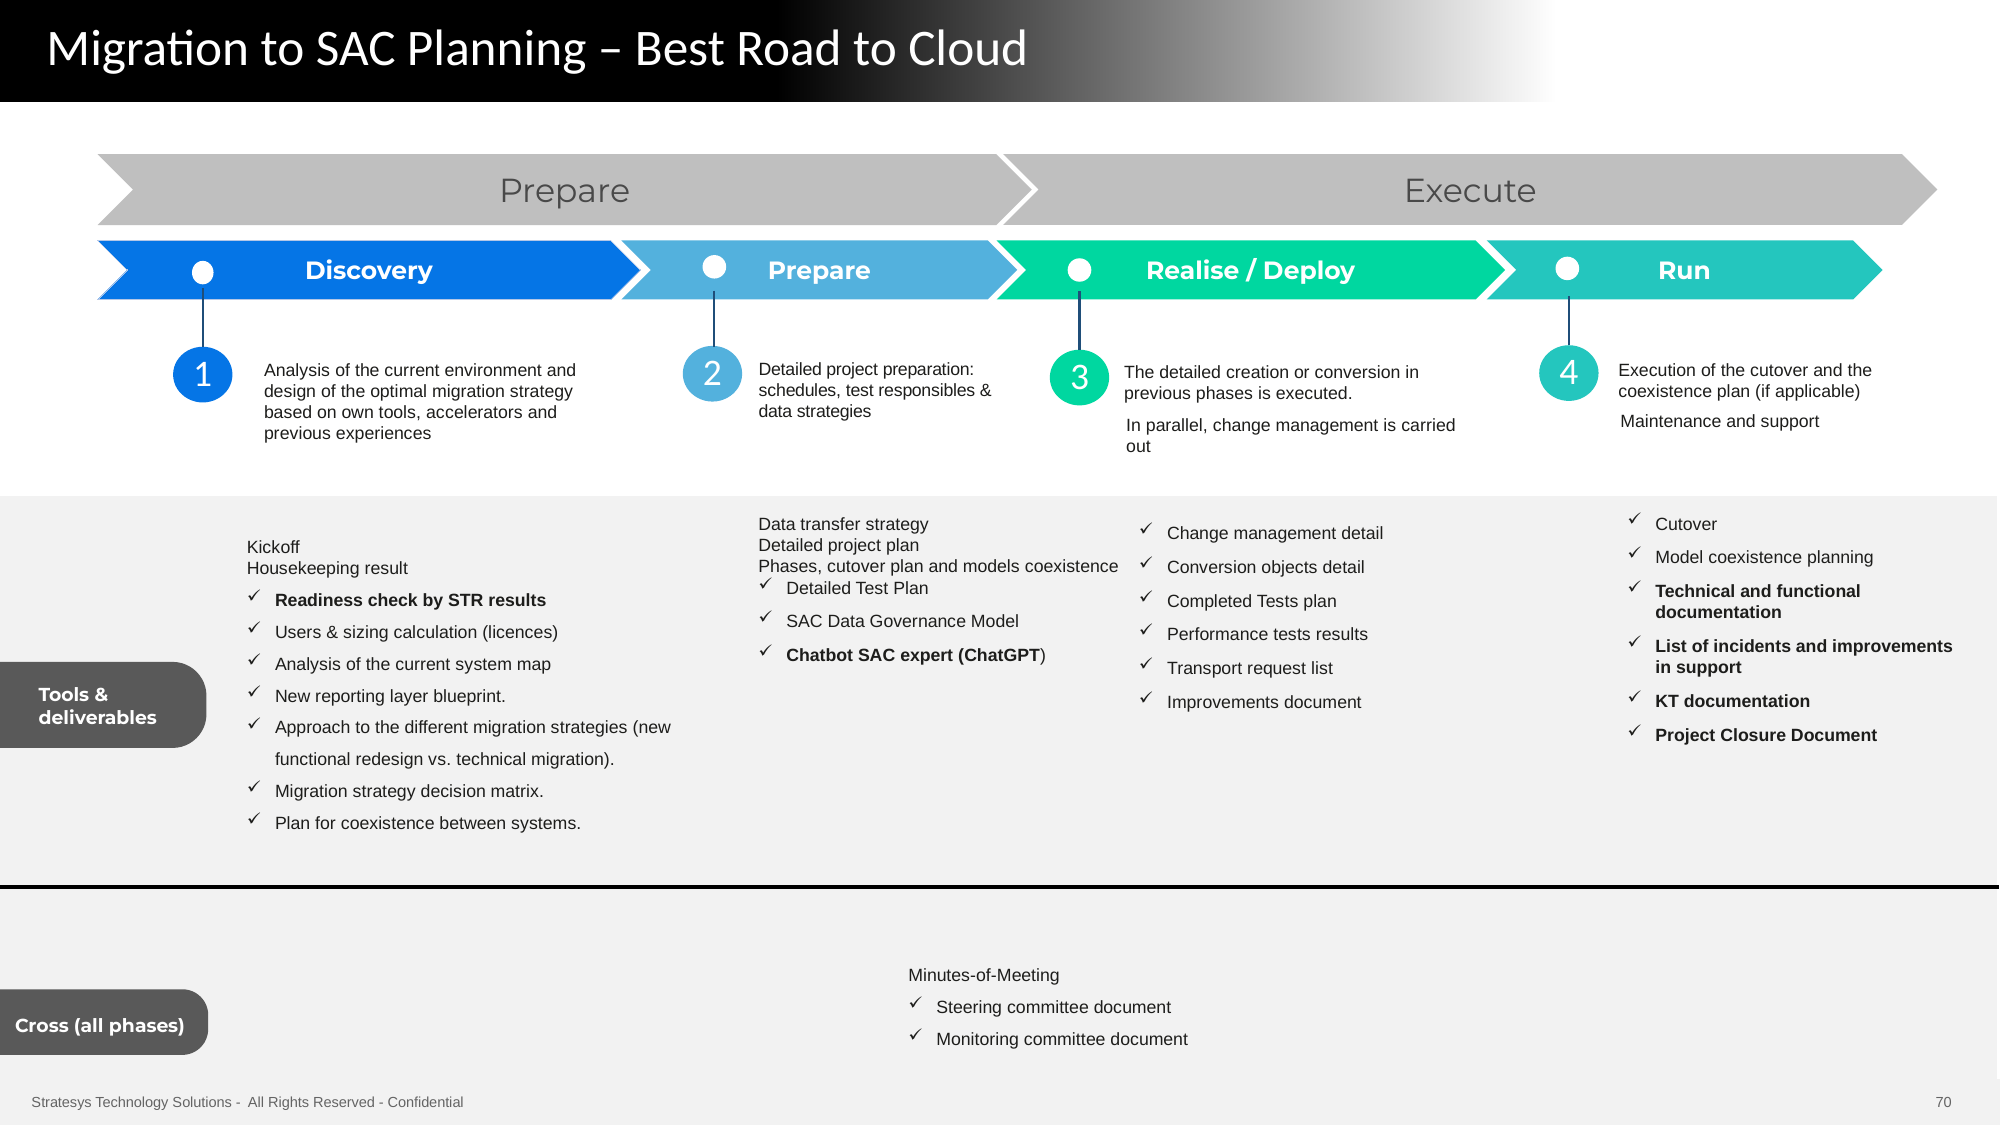

Migration to SAC Planning – Best Road to Cloud
Execute
Prepare
Discovery
Prepare
Realise / Deploy
Run

1
3
4
2
Analysis of the current environment and design of the optimal migration strategy based on own tools, accelerators and previous experiences
Detailed project preparation: schedules, test responsibles & data strategies
The detailed creation or conversion in previous phases is executed.
In parallel, change management is carried out
Execution of the cutover and the coexistence plan (if applicable)
Maintenance and support

Cutover
Model coexistence planning
Technical and functional documentation
List of incidents and improvements in support
KT documentation
Project Closure Document

Data transfer strategy
Detailed project plan
Phases, cutover plan and models coexistence
Detailed Test Plan
SAC Data Governance Model
Chatbot SAC expert (ChatGPT)
Change management detail
Conversion objects detail
Completed Tests plan
Performance tests results
Transport request list
Improvements document
Kickoff
Housekeeping result
Readiness check by STR results
Users & sizing calculation (licences)
Analysis of the current system map
New reporting layer blueprint.
Approach to the different migration strategies (new functional redesign vs. technical migration).
Migration strategy decision matrix.​
Plan for coexistence between systems.​

Tools &
deliverables

Minutes-of-Meeting
Steering committee document
Monitoring committee document
Cross (all phases)